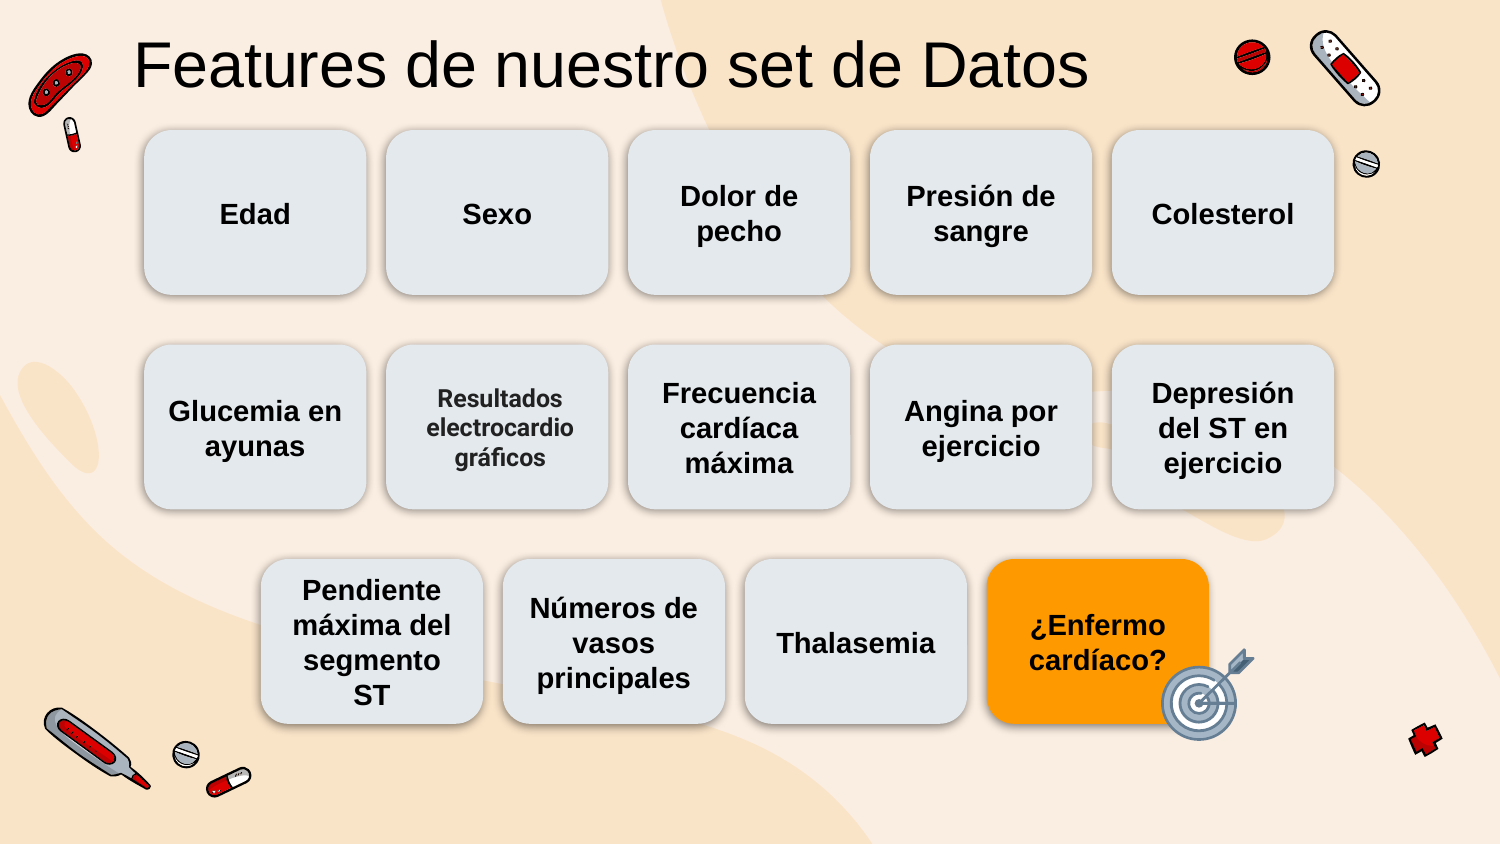

# Features de nuestro set de Datos

Edad
Glucemia en ayunas
Pendiente máxima del segmento ST
Sexo
Resultados electrocardiográficos
Números de vasos principales
Dolor de pecho
Frecuencia cardíaca máxima
Thalasemia
Presión de sangre
Angina por ejercicio
¿Enfermo cardíaco?
Colesterol
Depresión del ST en ejercicio